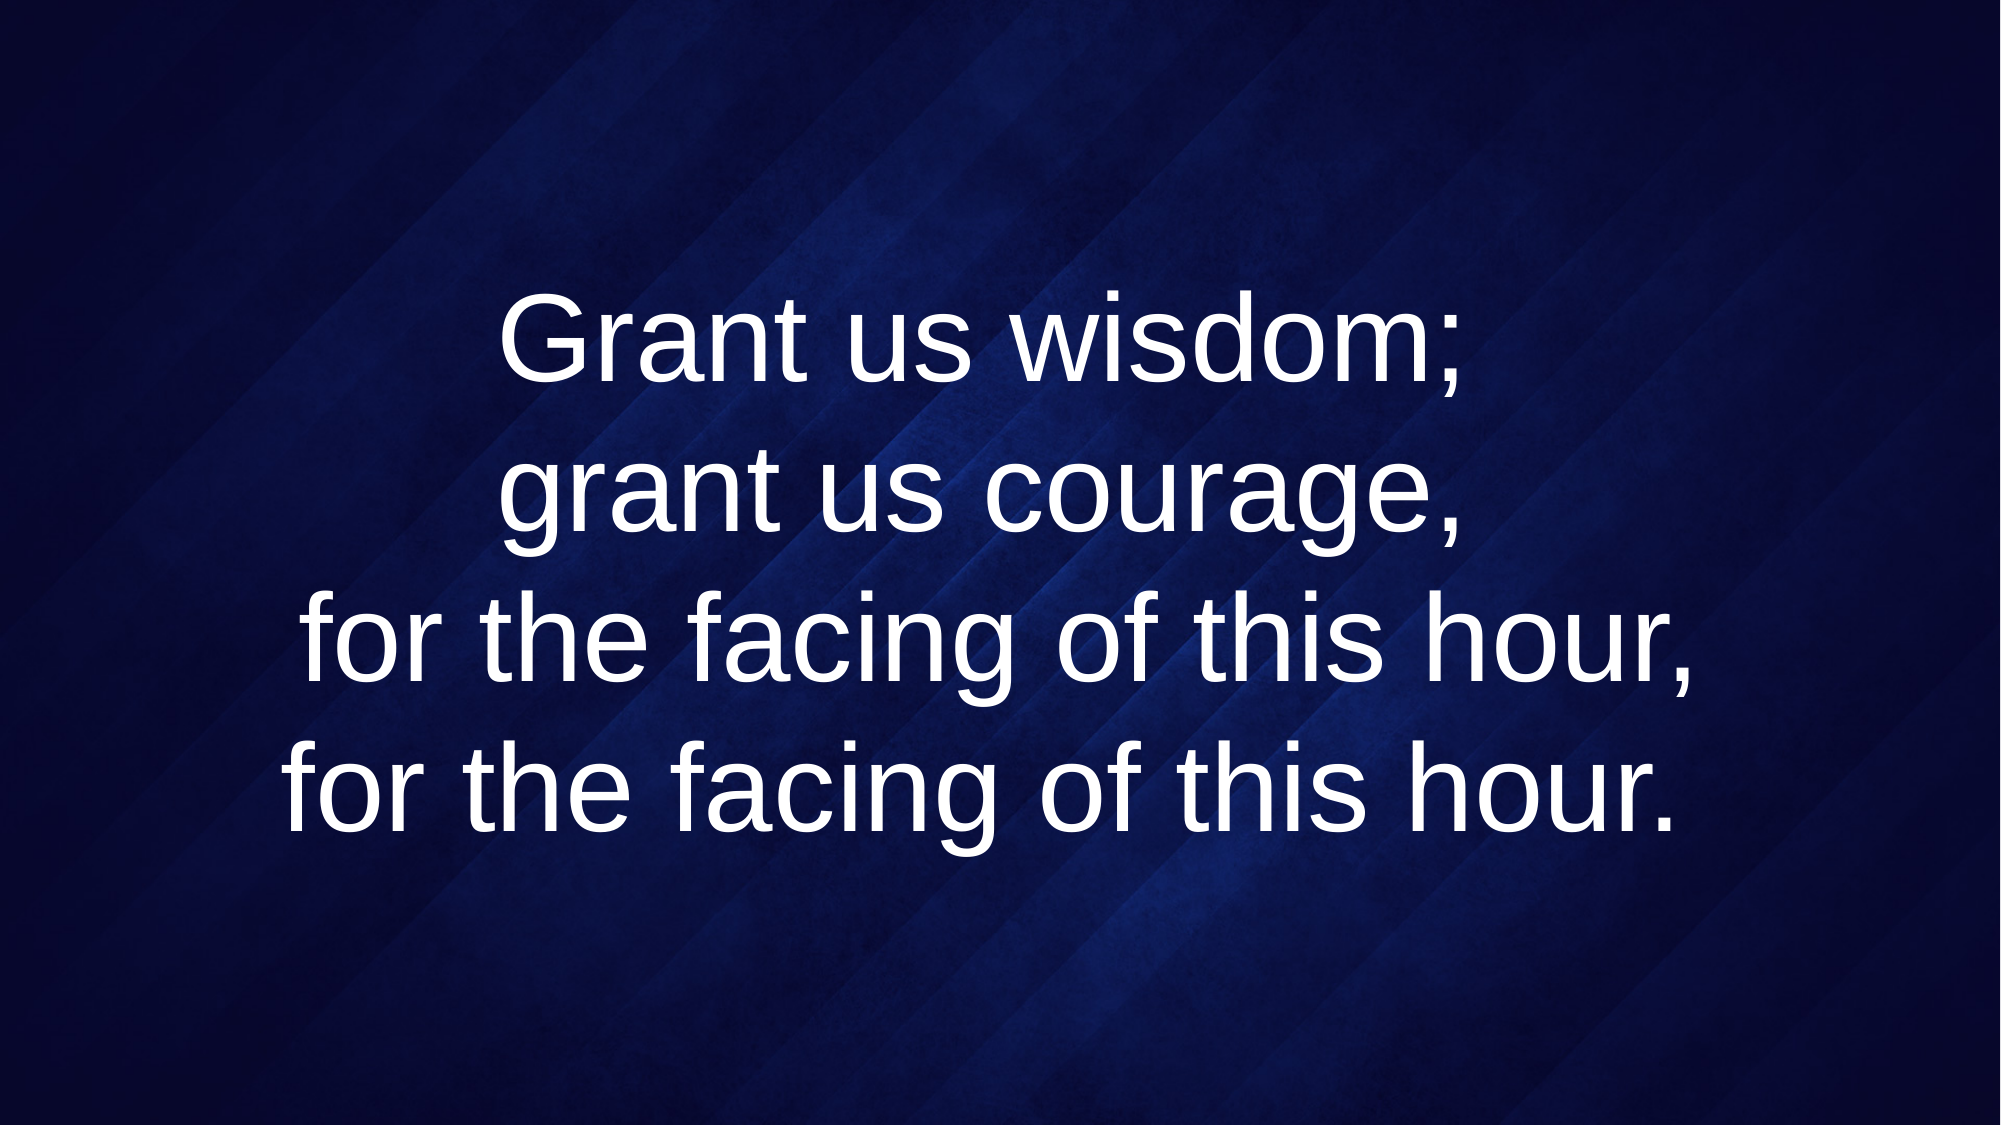

# Grant us wisdom; grant us courage, for the facing of this hour, for the facing of this hour.